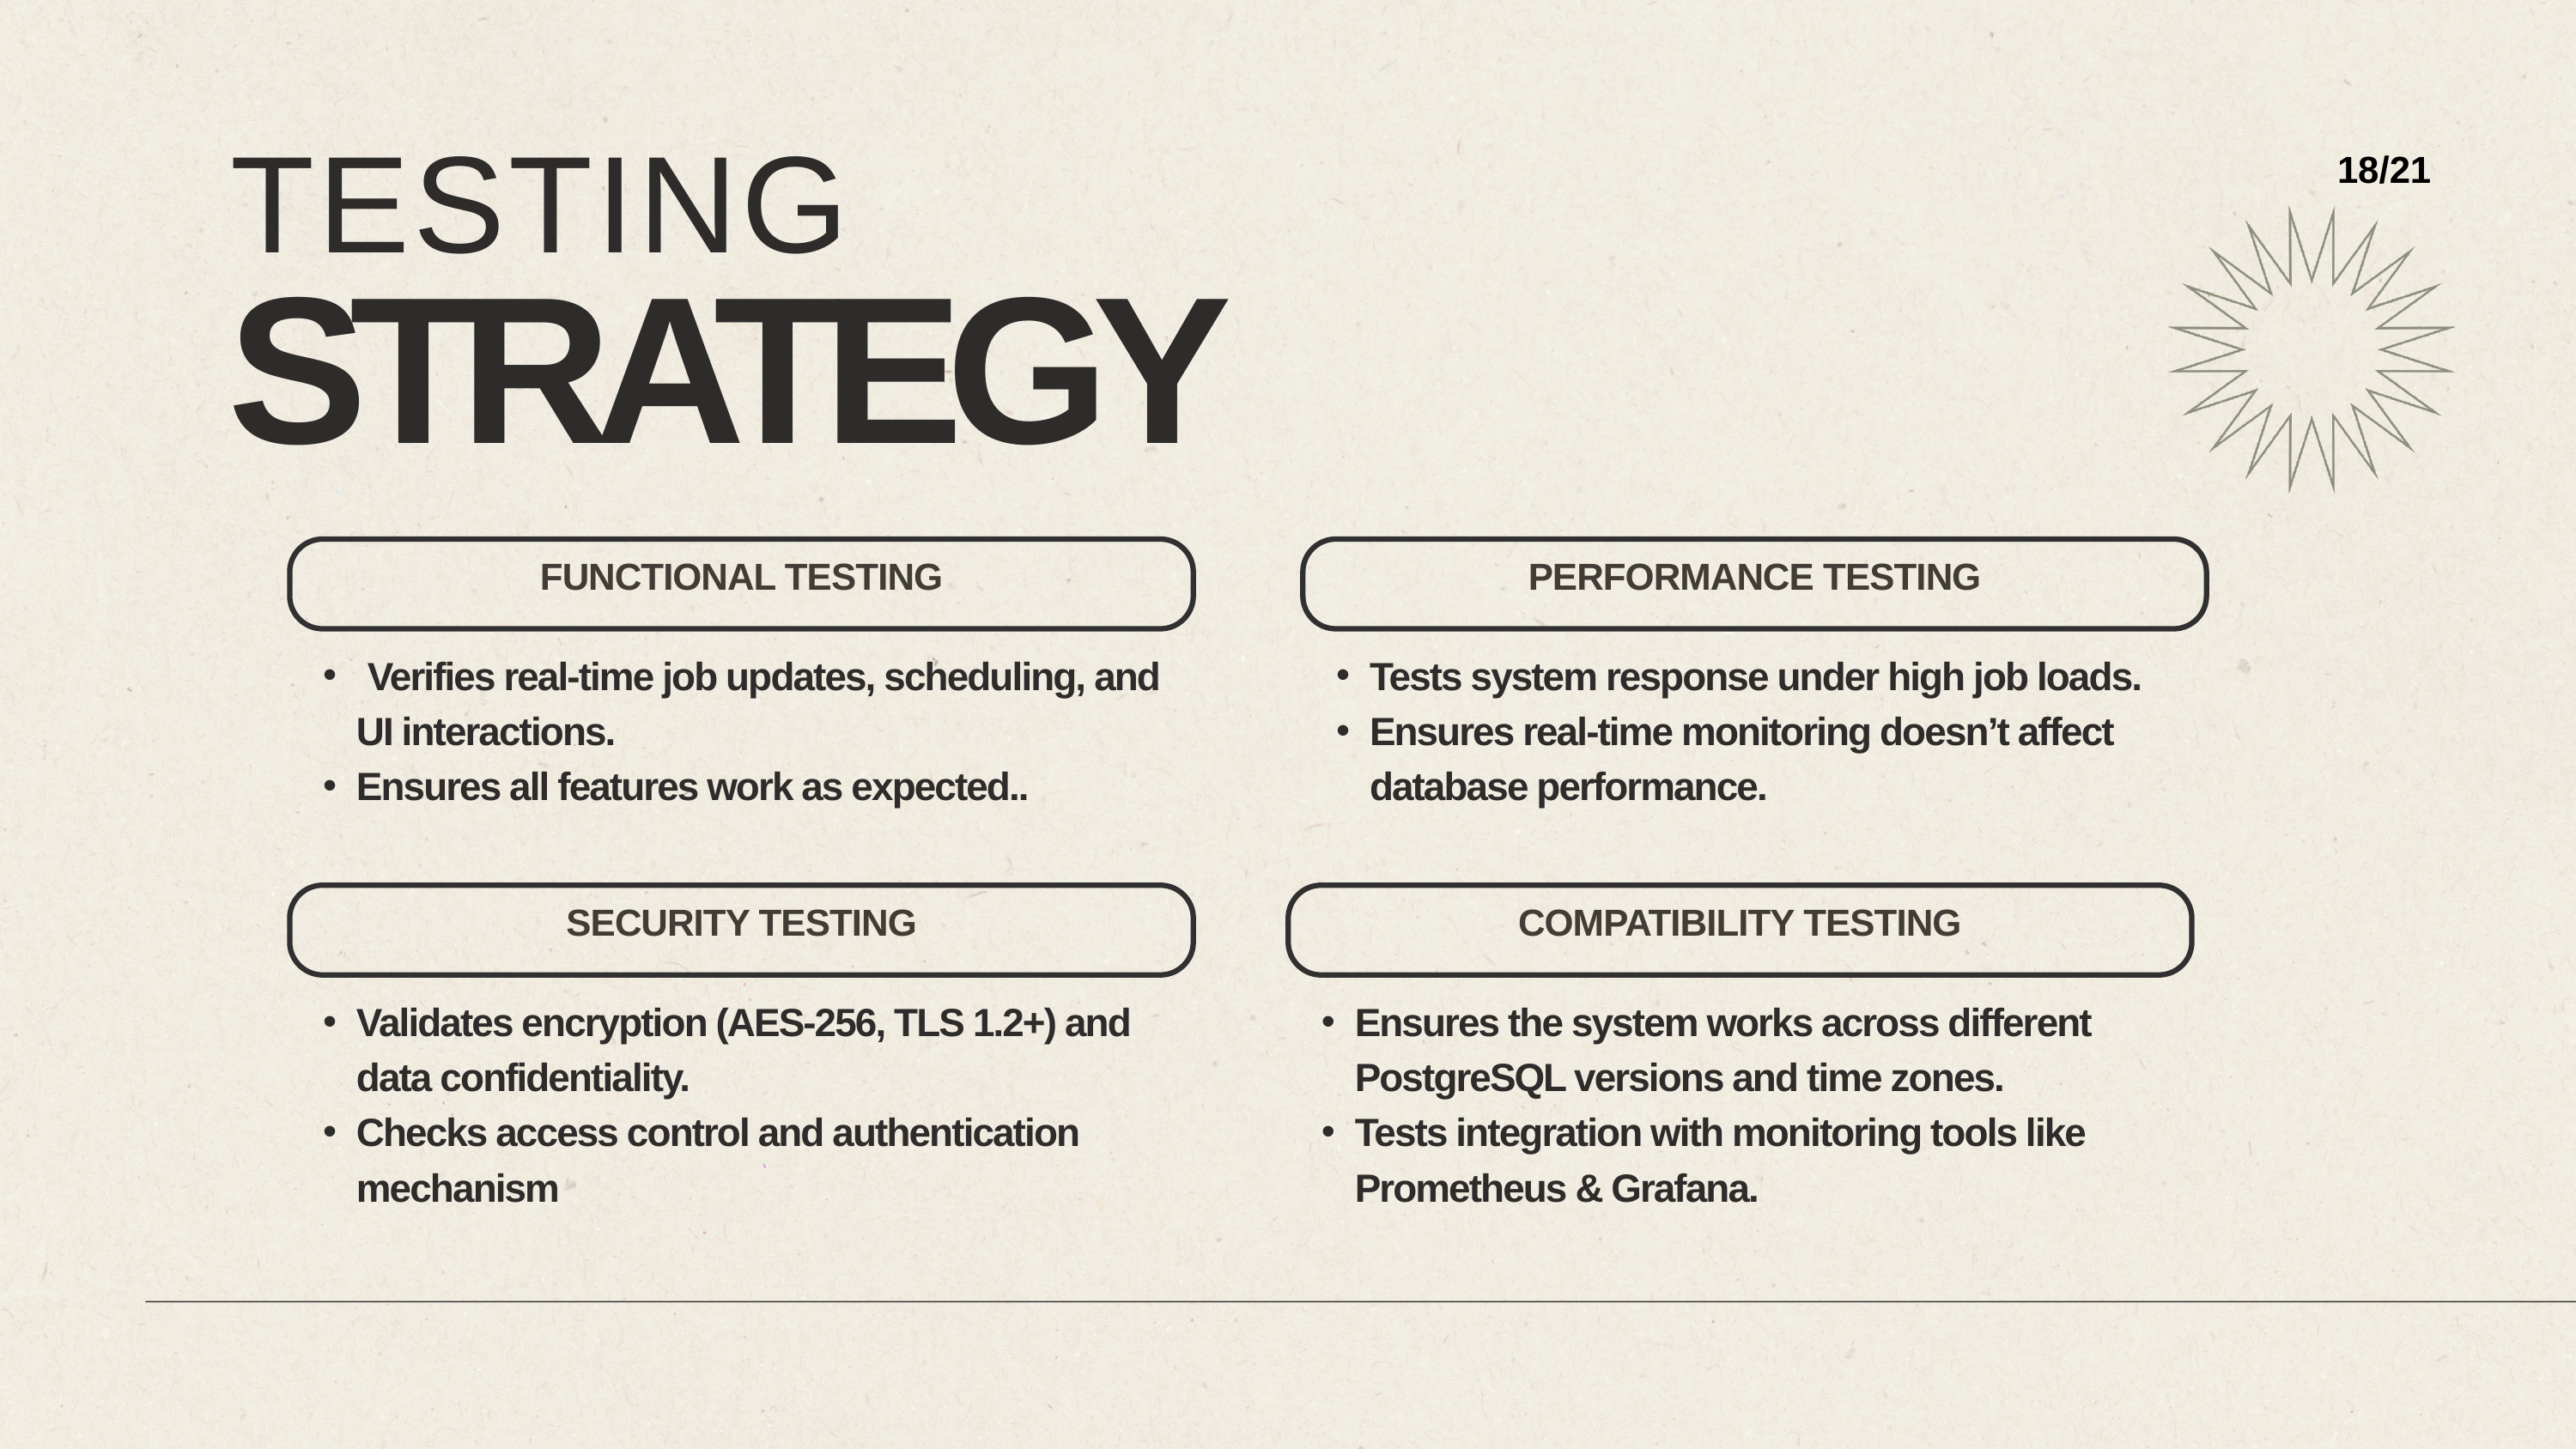

18/21
TESTING

STRATEGY

FUNCTIONAL TESTING
 Verifies real-time job updates, scheduling, and UI interactions.
Ensures all features work as expected..

PERFORMANCE TESTING
Tests system response under high job loads.
Ensures real-time monitoring doesn’t affect database performance.

SECURITY TESTING
Validates encryption (AES-256, TLS 1.2+) and data confidentiality.
Checks access control and authentication mechanism

COMPATIBILITY TESTING
Ensures the system works across different PostgreSQL versions and time zones.
Tests integration with monitoring tools like Prometheus & Grafana.